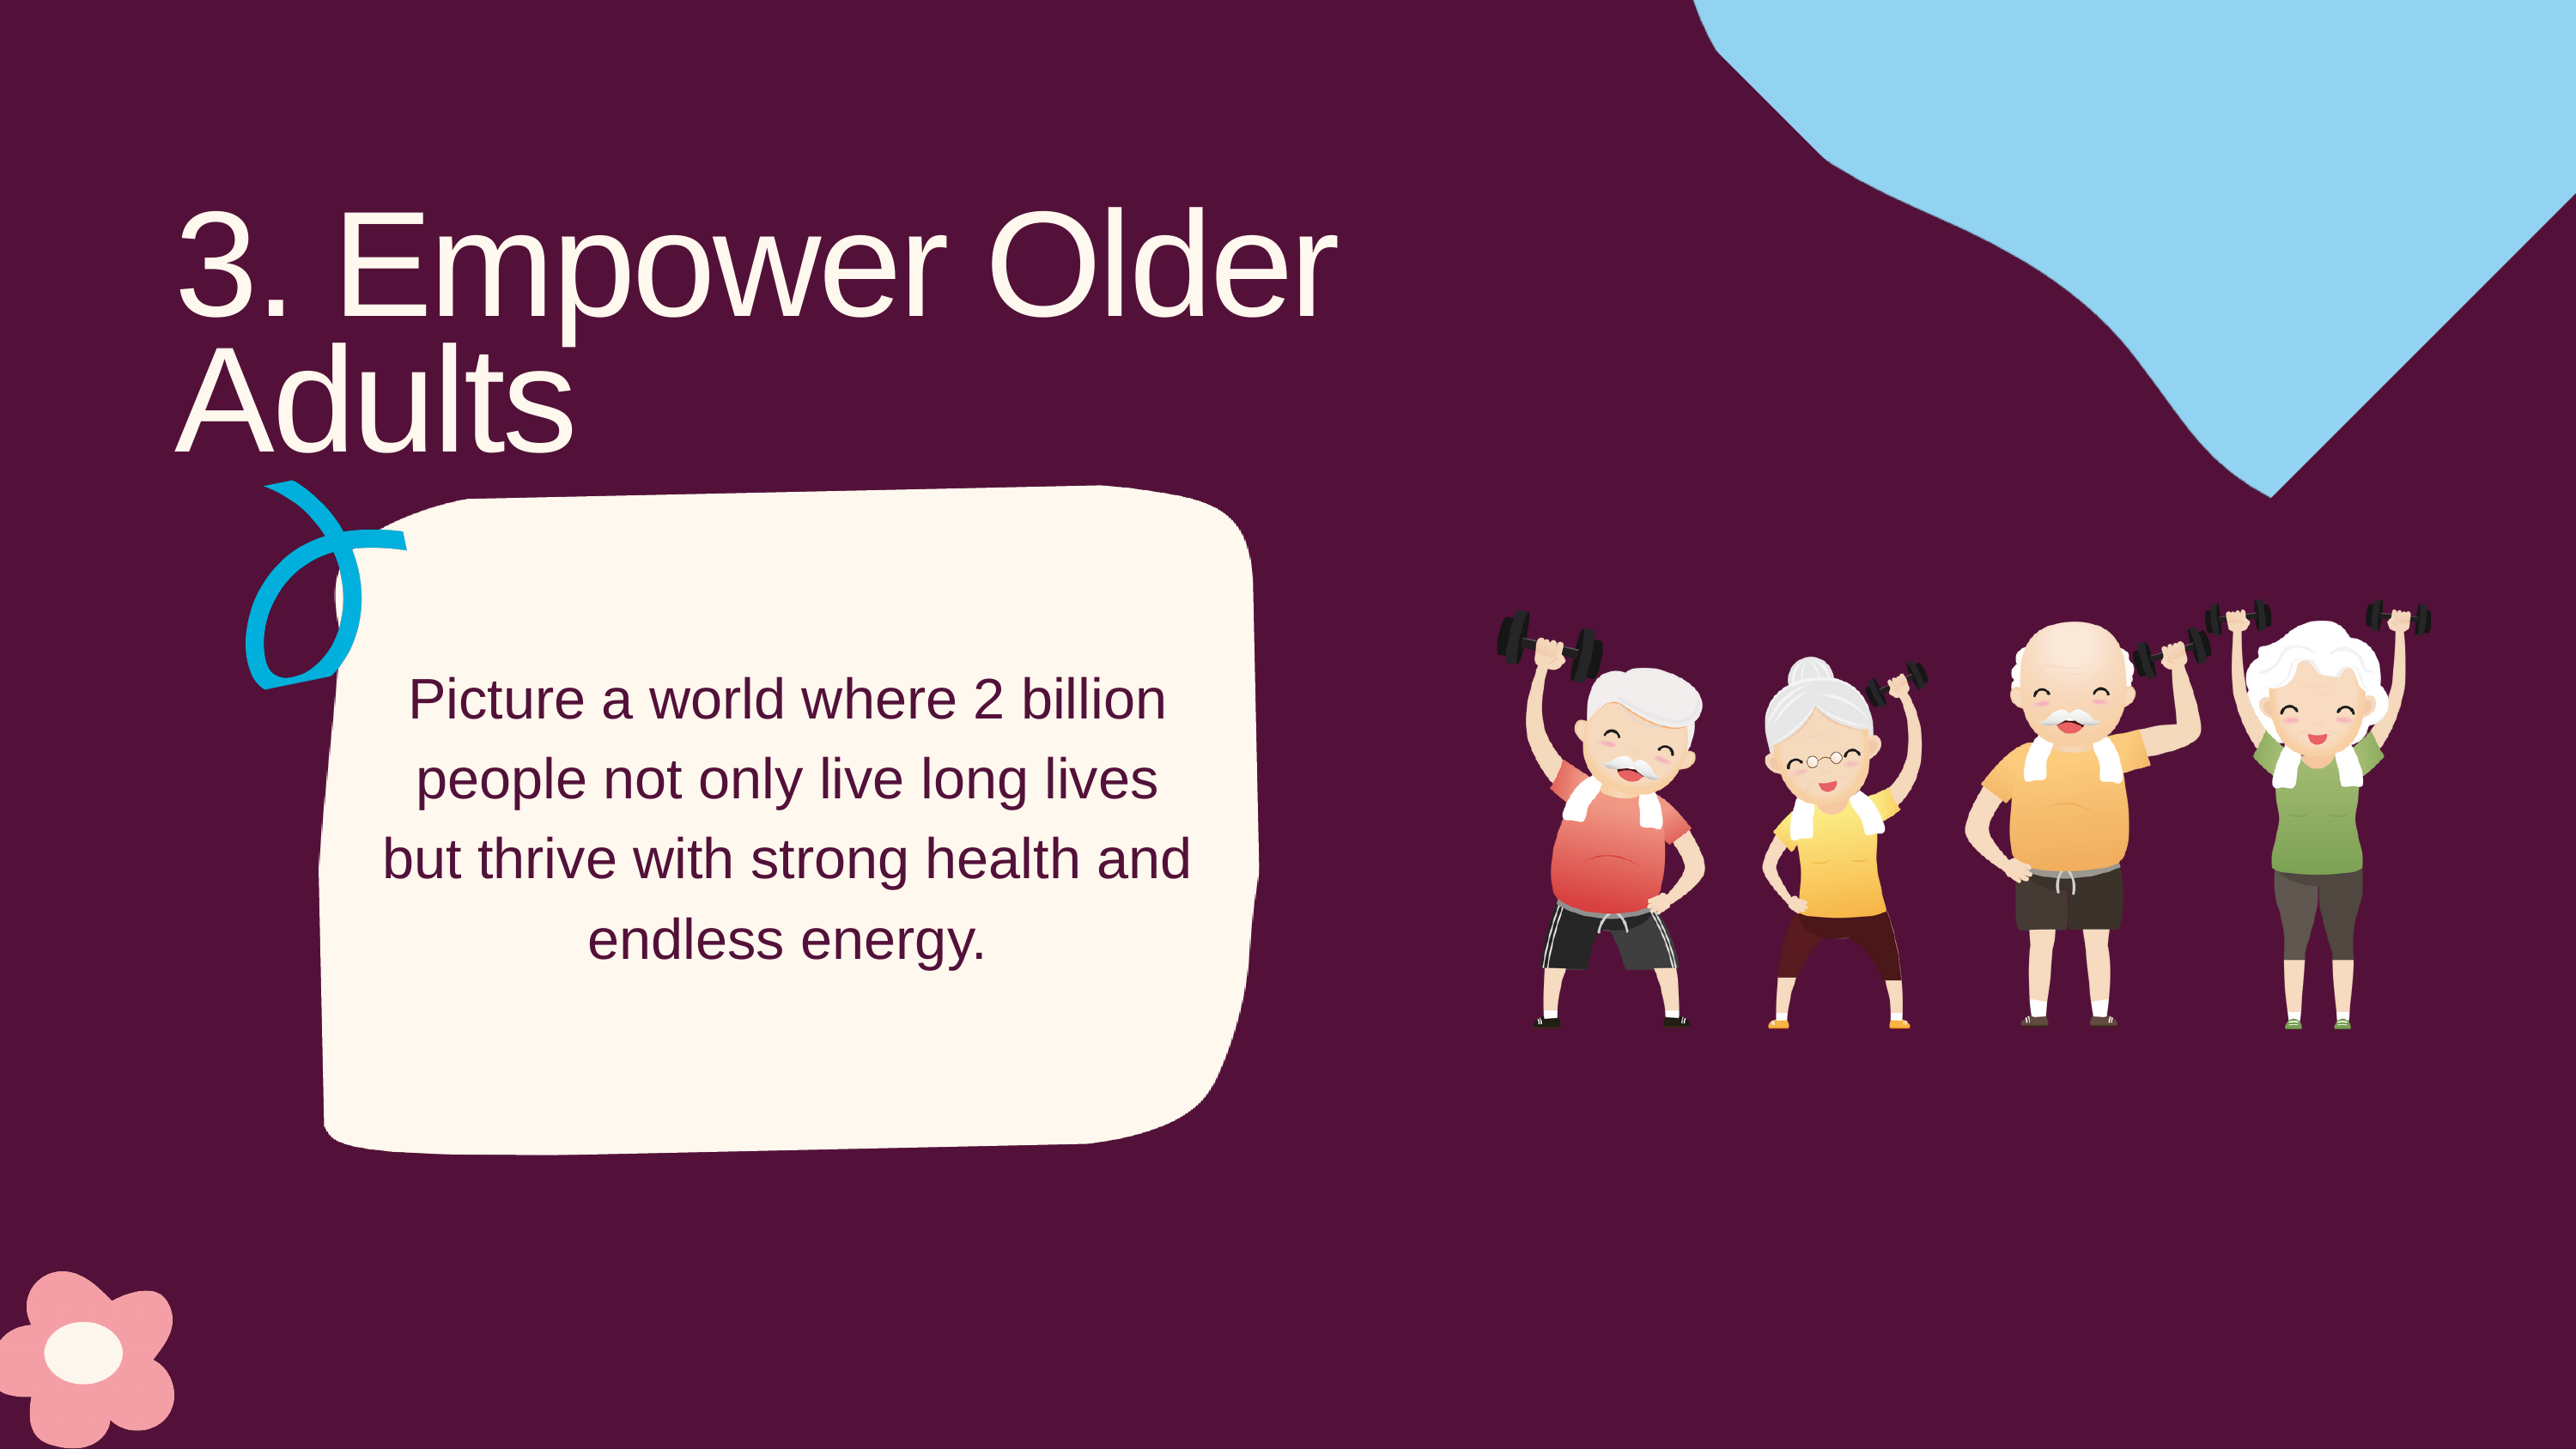

3. Empower Older Adults

Picture a world where 2 billion people not only live long lives but thrive with strong health and endless energy.